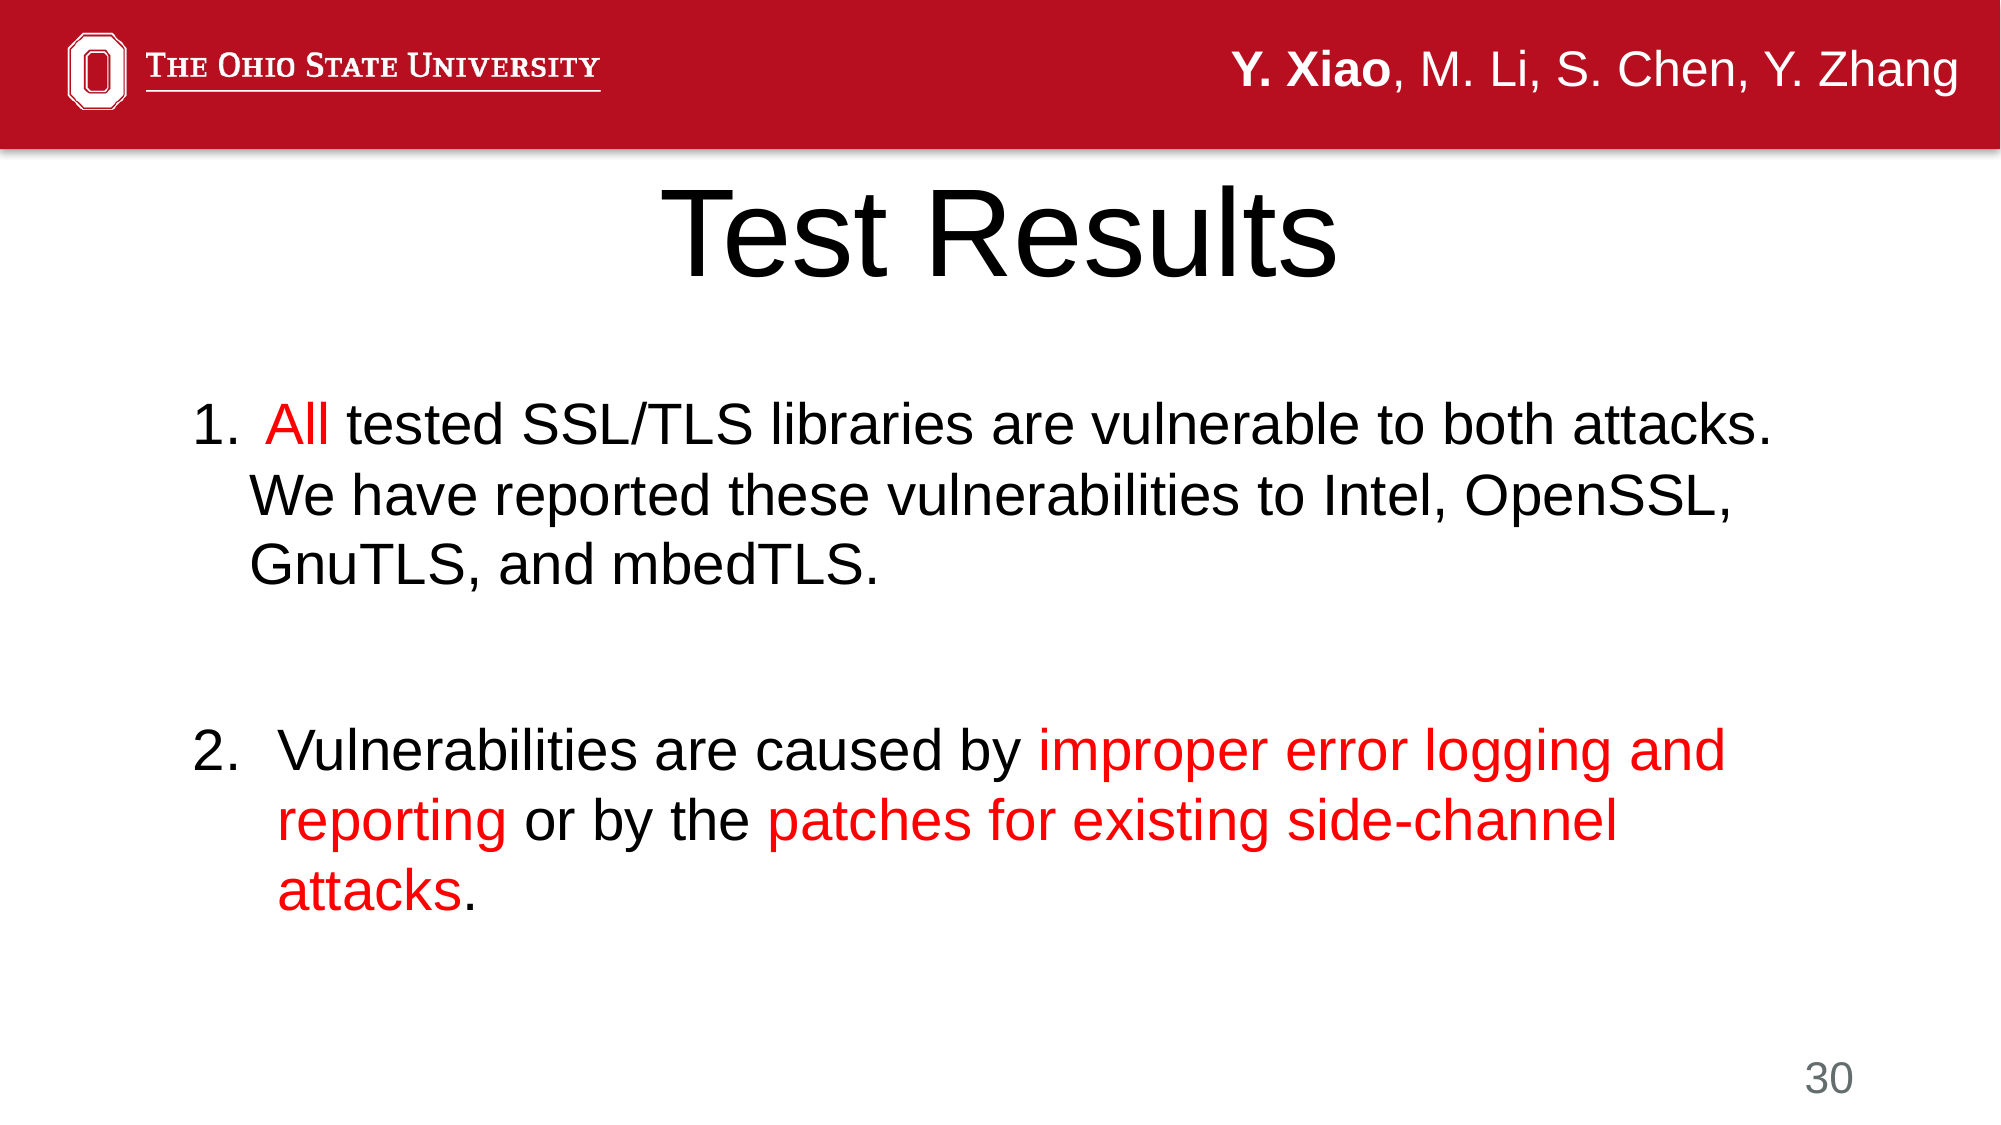

Y. Xiao, M. Li, S. Chen, Y. Zhang
Test Results
 All tested SSL/TLS libraries are vulnerable to both attacks. We have reported these vulnerabilities to Intel, OpenSSL, GnuTLS, and mbedTLS.
Vulnerabilities are caused by improper error logging and reporting or by the patches for existing side-channel attacks.